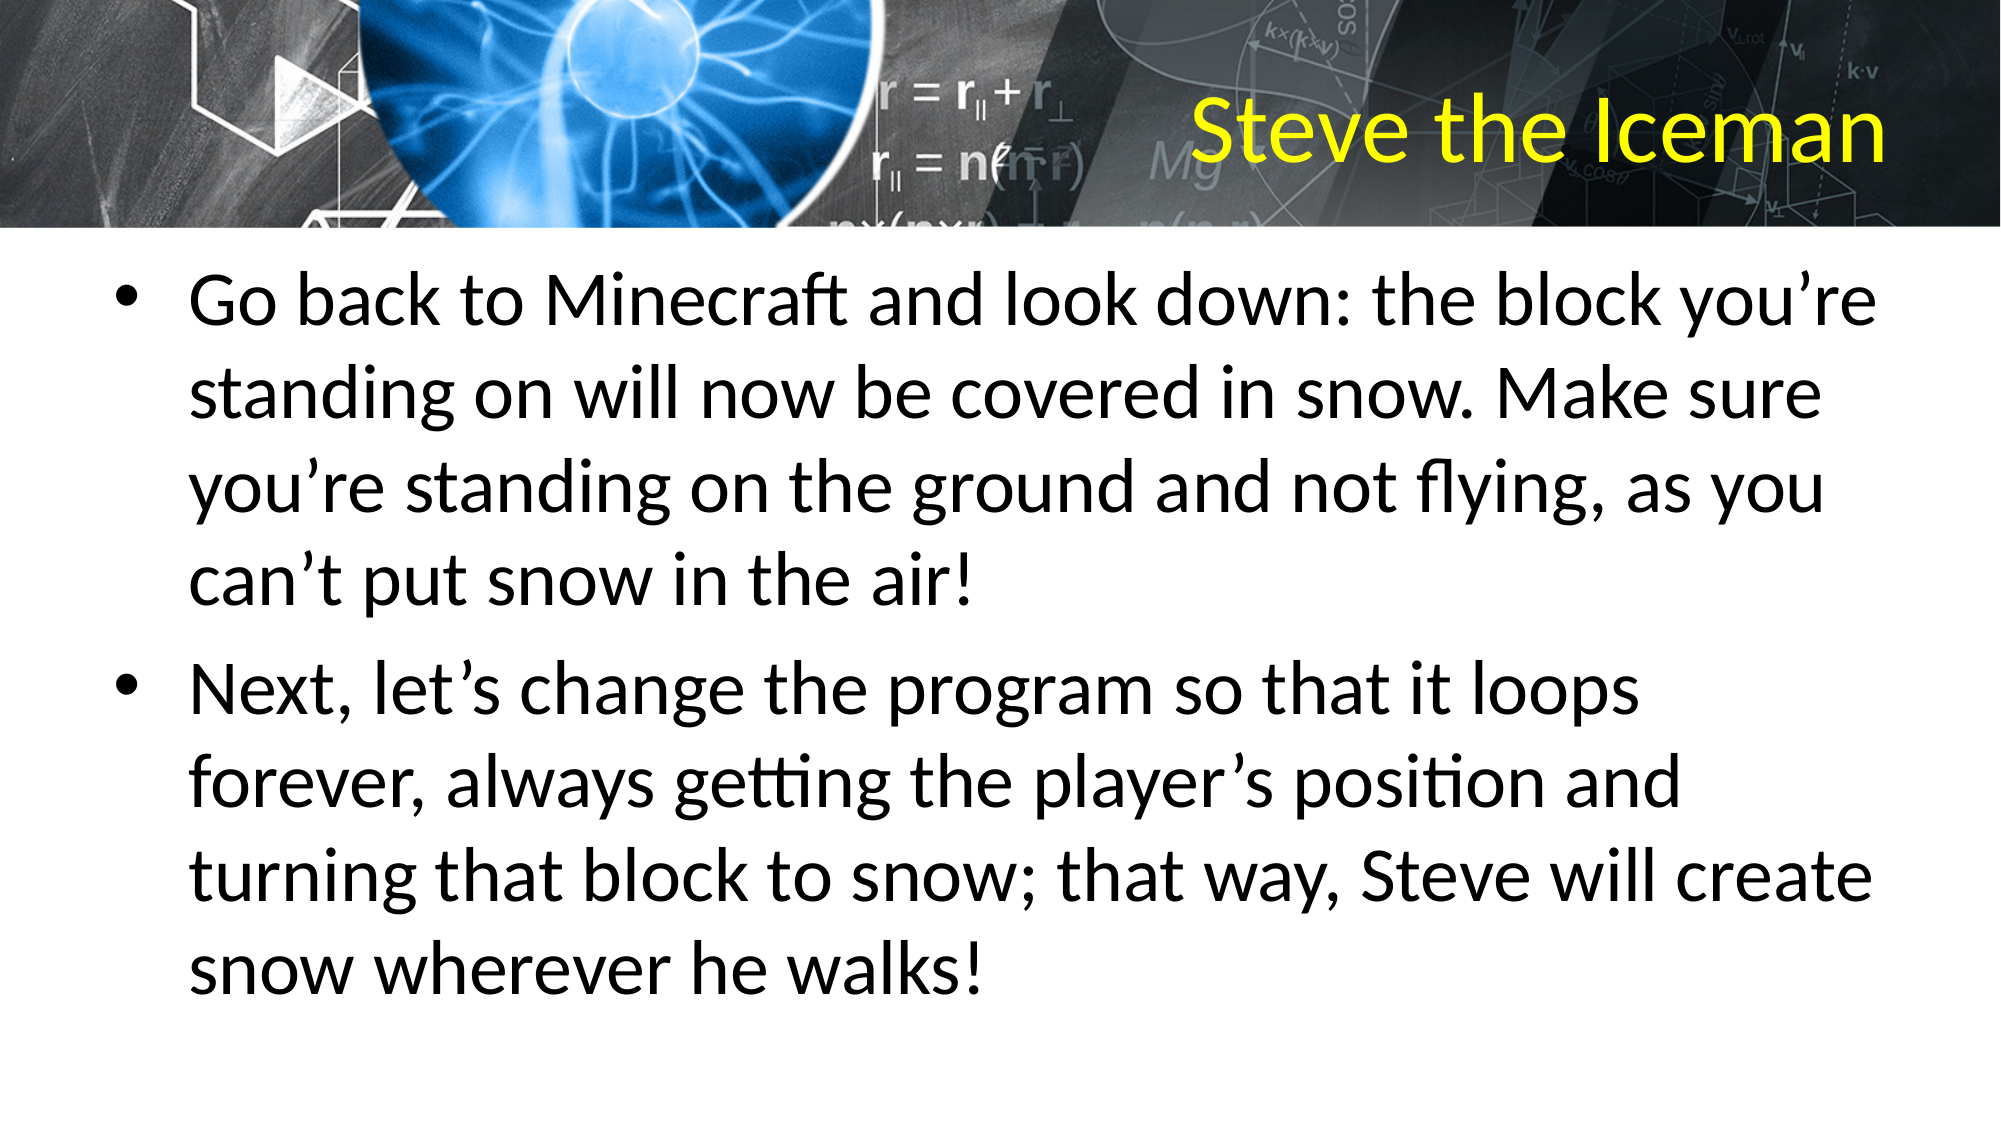

# Steve the Iceman
Go back to Minecraft and look down: the block you’re standing on will now be covered in snow. Make sure you’re standing on the ground and not flying, as you can’t put snow in the air!
Next, let’s change the program so that it loops forever, always getting the player’s position and turning that block to snow; that way, Steve will create snow wherever he walks!